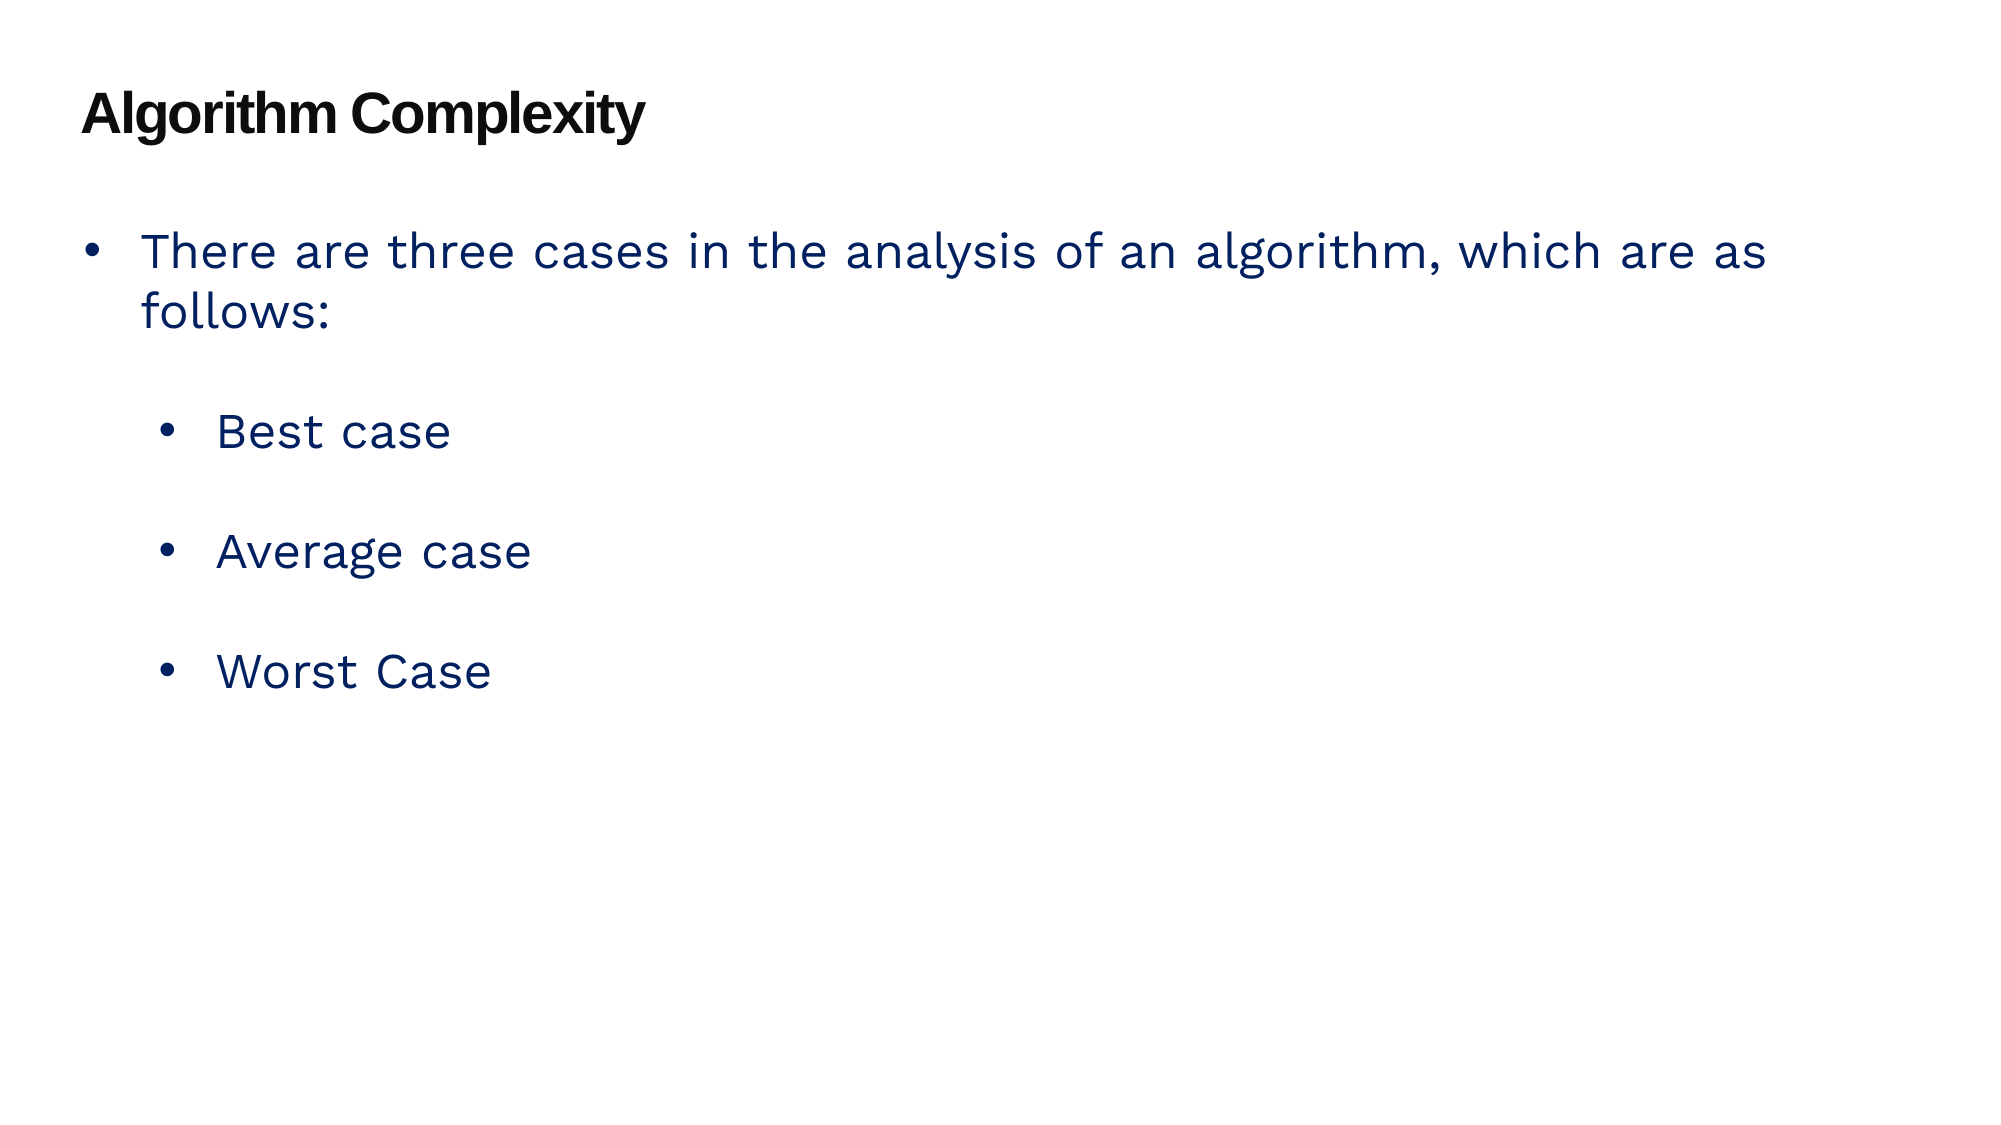

Algorithm Complexity
There are three cases in the analysis of an algorithm, which are as follows:

Best case

Average case

Worst Case